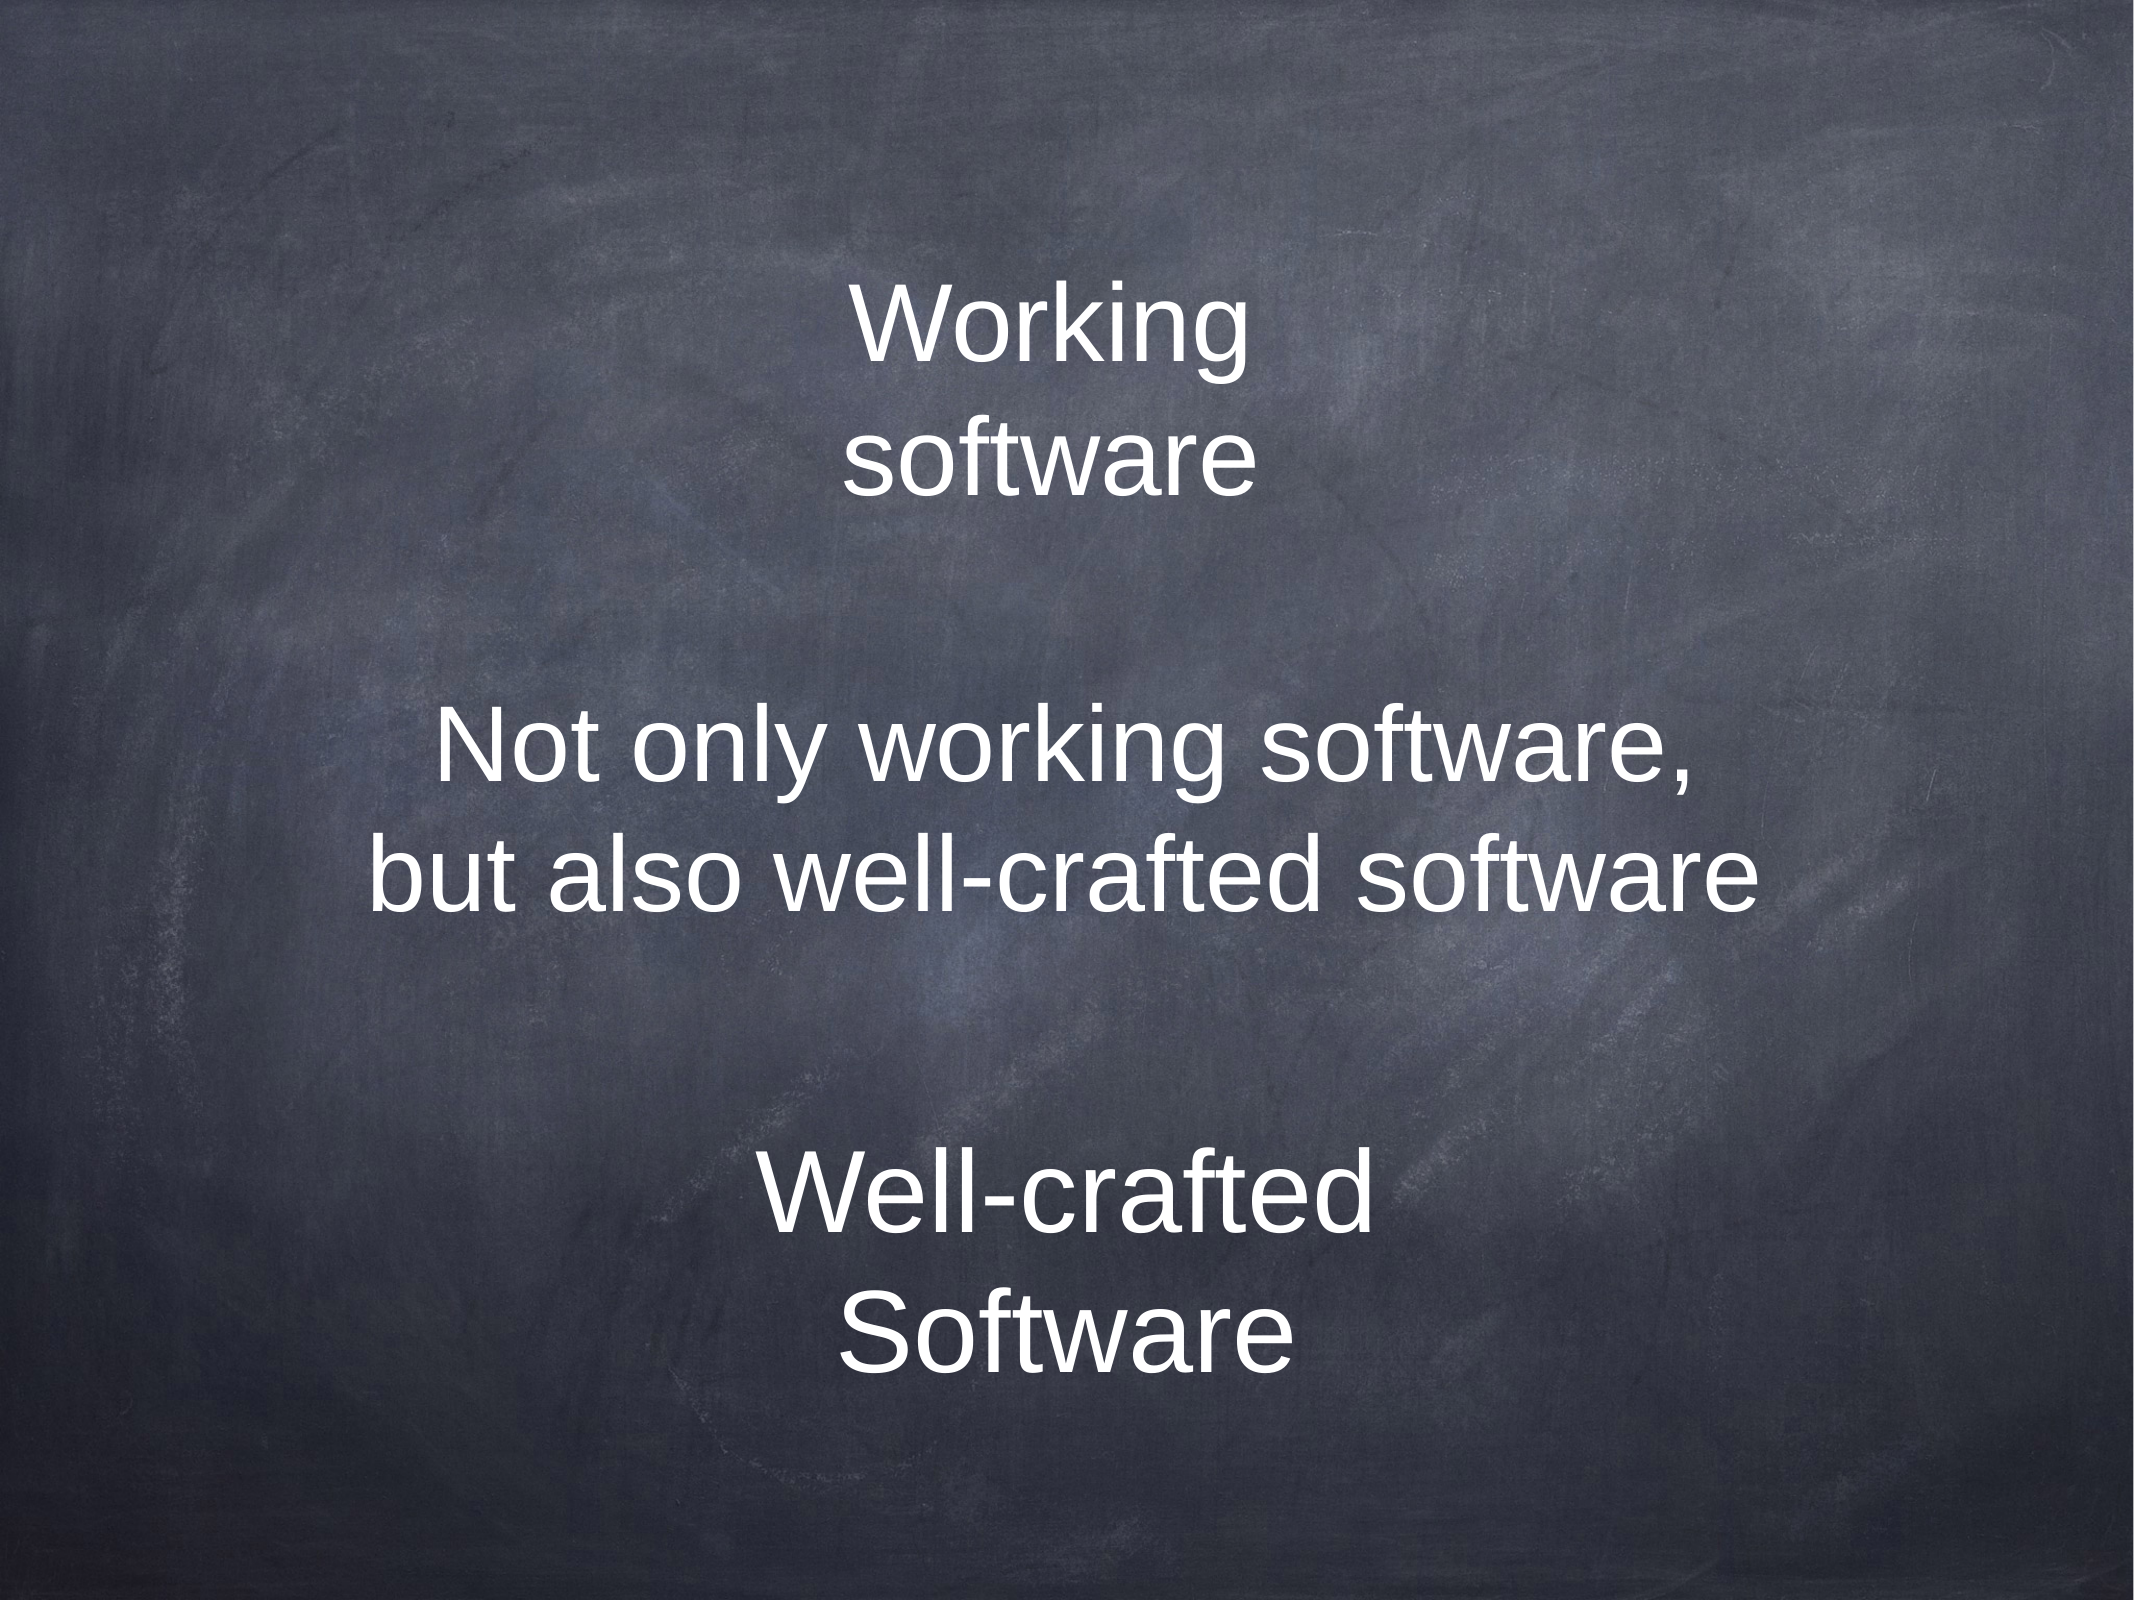

Working
software
# Not only working software,
but also well-crafted software
Well-crafted Software